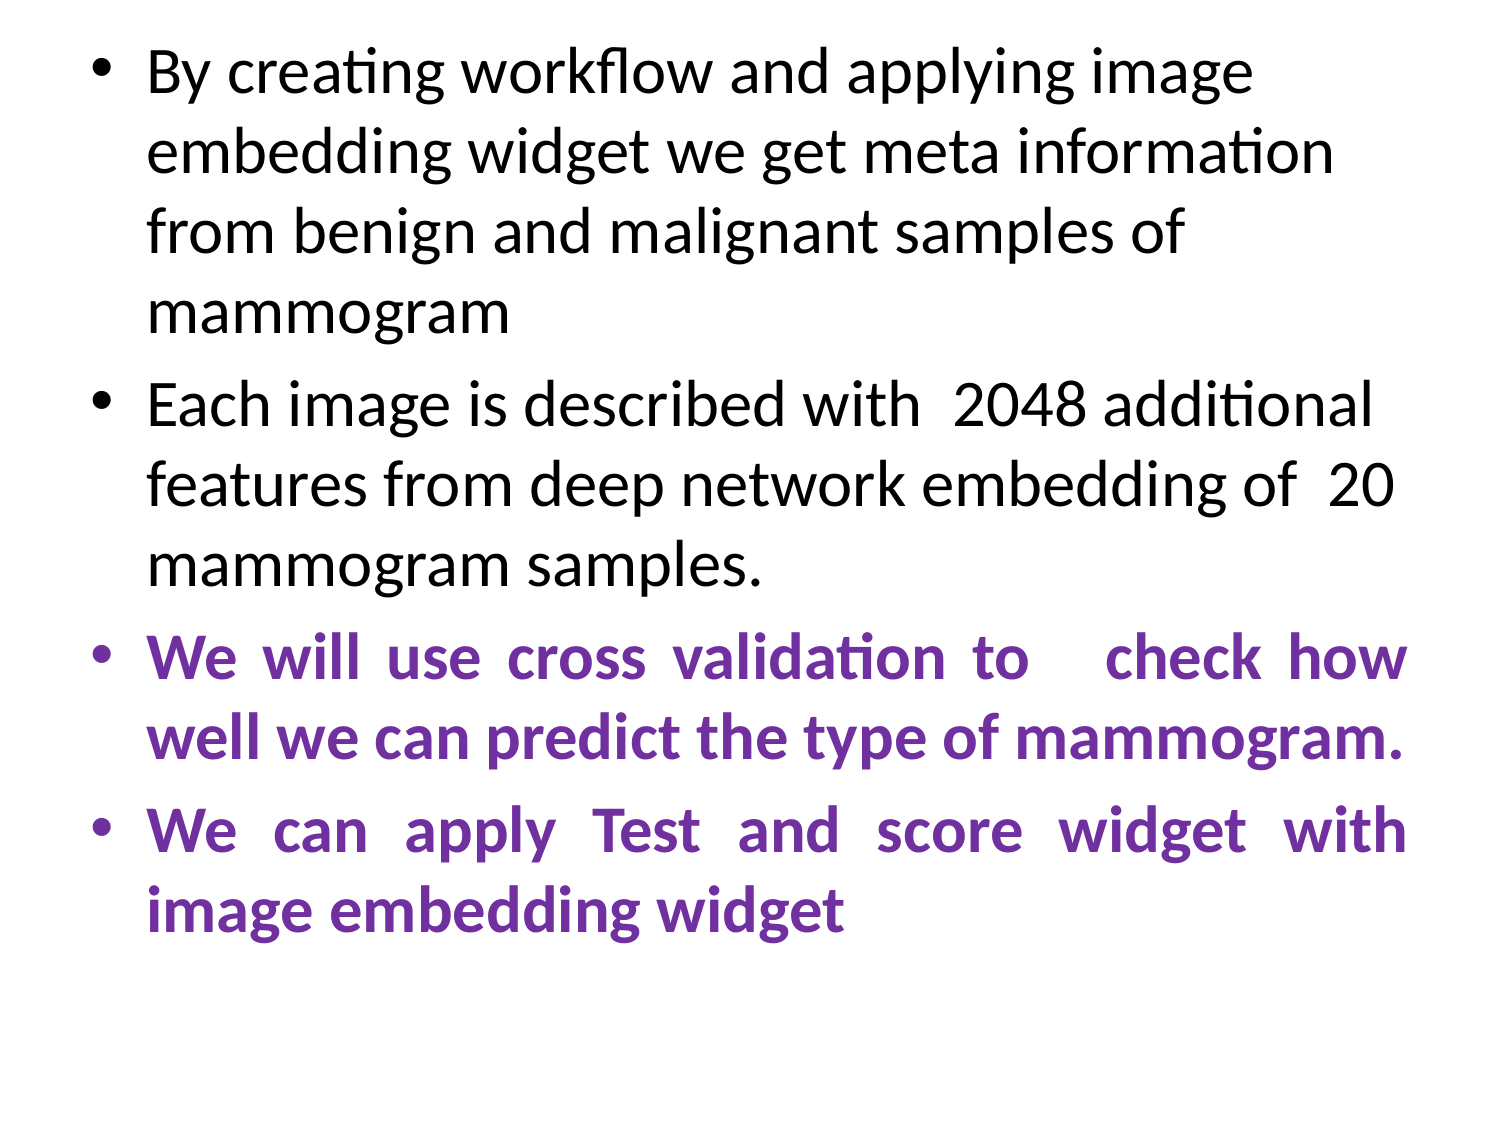

By creating workflow and applying image embedding widget we get meta information from benign and malignant samples of mammogram
Each image is described with  2048 additional features from deep network embedding of  20 mammogram samples.
We will use cross validation to   check how well we can predict the type of mammogram.
We can apply Test and score widget with image embedding widget